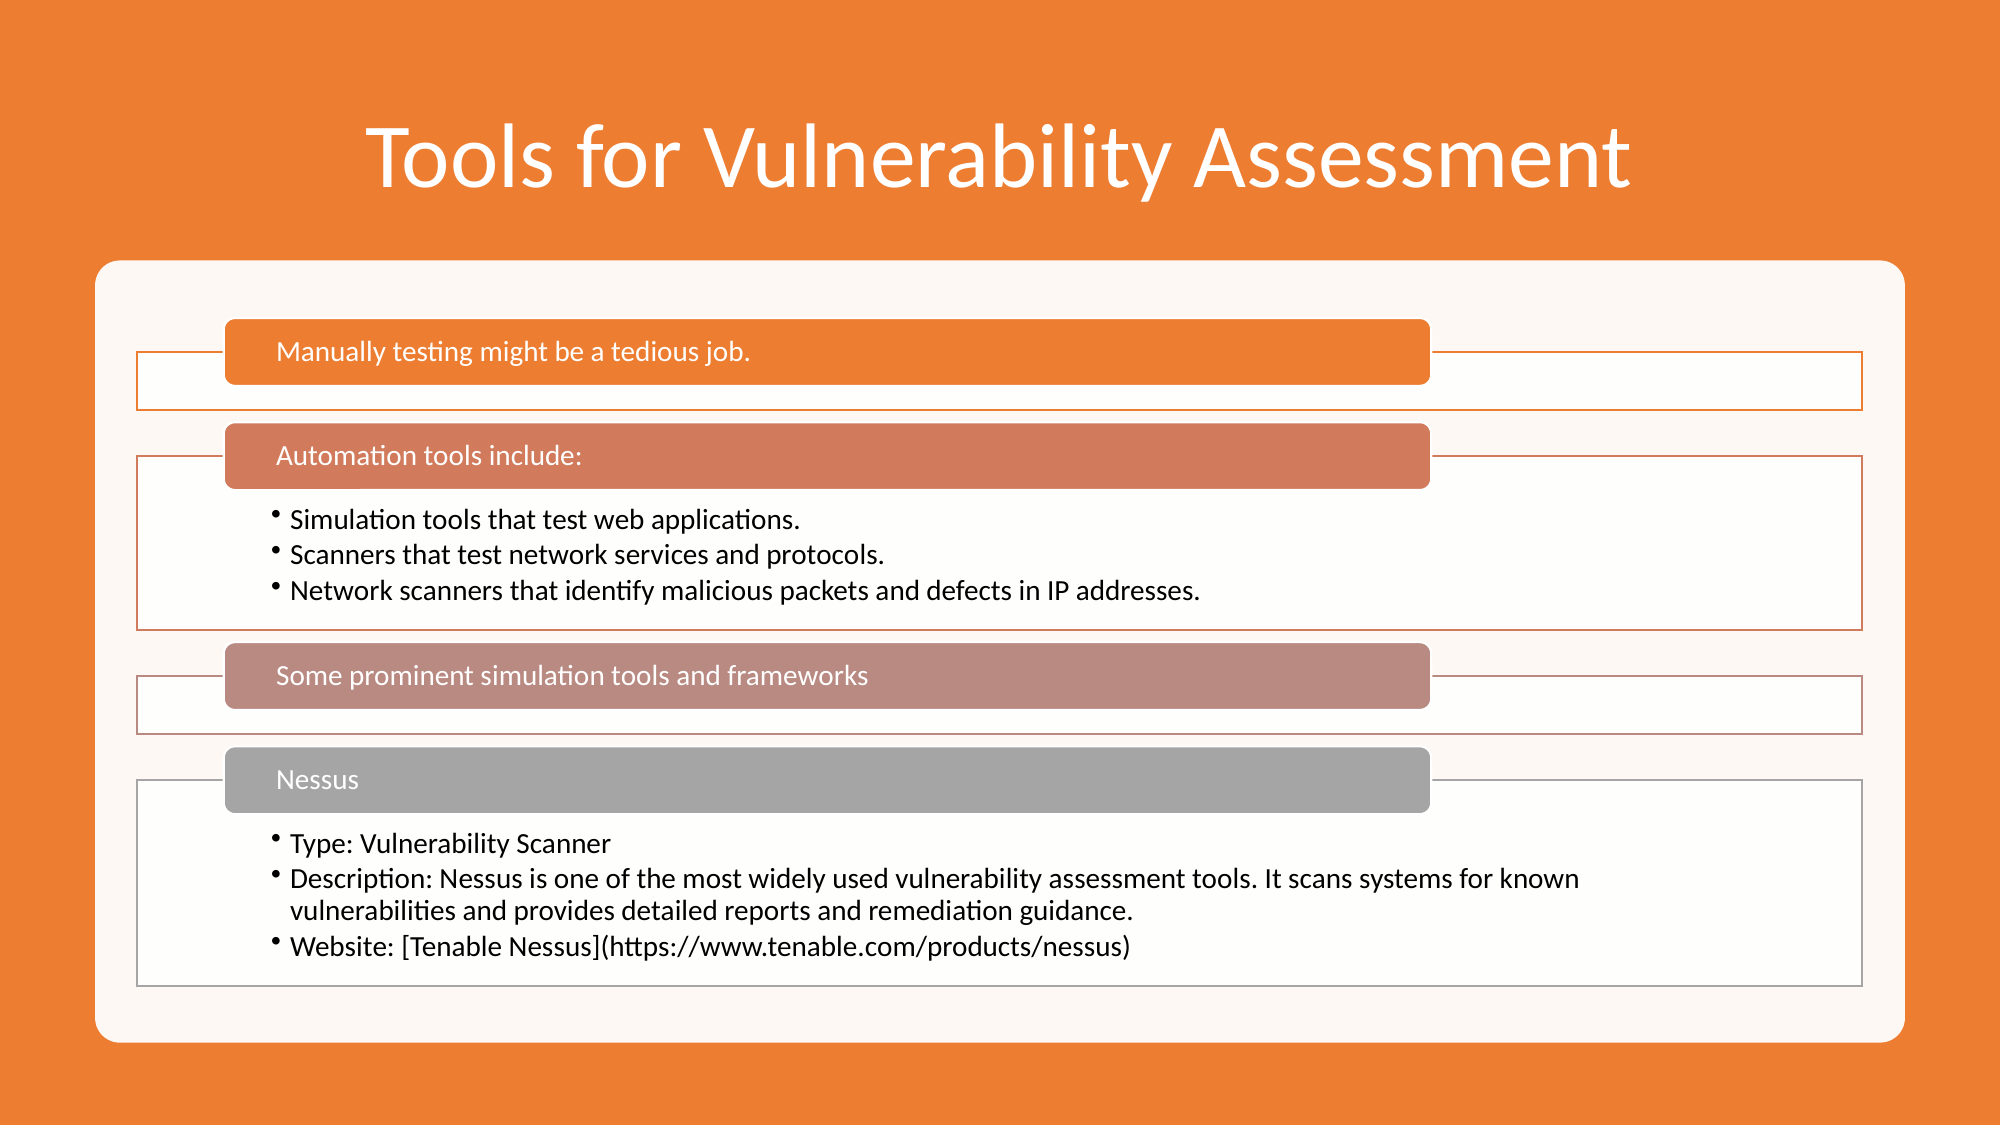

# Tools for Vulnerability Assessment

Manually testing might be a tedious job.
Simulation tools that test web applications.
Scanners that test network services and protocols.
Network scanners that identify malicious packets and defects in IP addresses.
Automation tools include:
Some prominent simulation tools and frameworks
Type: Vulnerability Scanner
Description: Nessus is one of the most widely used vulnerability assessment tools. It scans systems for known vulnerabilities and provides detailed reports and remediation guidance.
Website: [Tenable Nessus](https://www.tenable.com/products/nessus)
Nessus